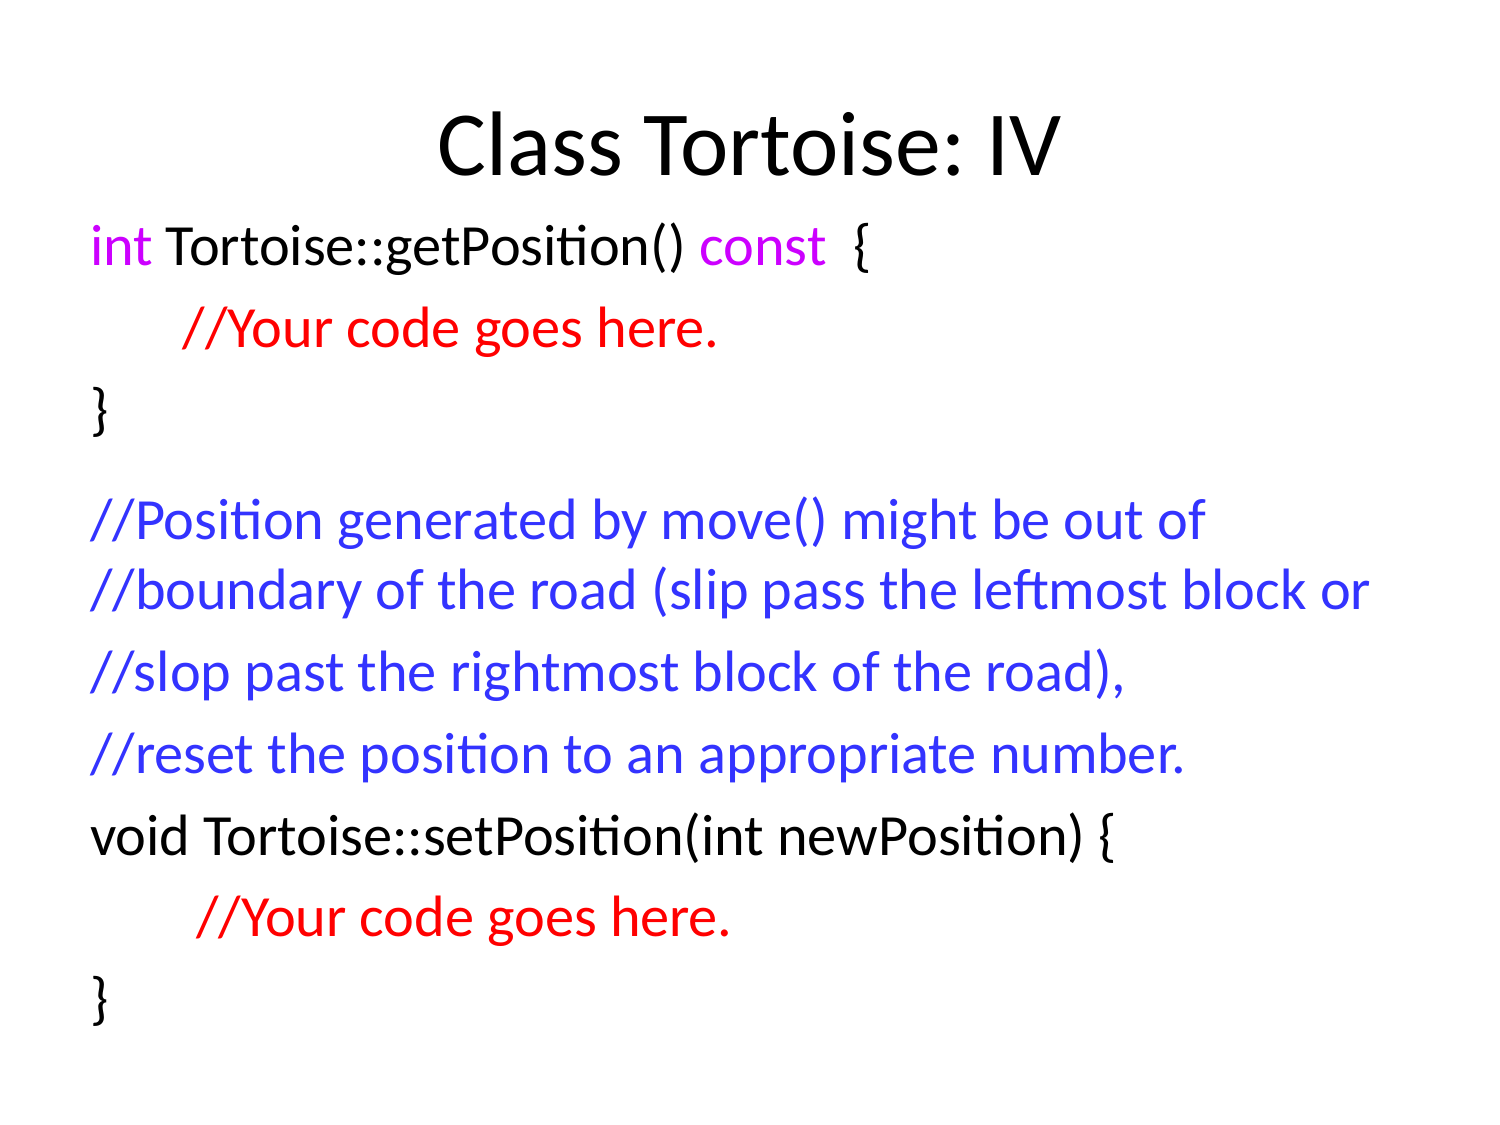

# Class Tortoise: IV
int Tortoise::getPosition() const  {
       //Your code goes here.
}

//Position generated by move() might be out of //boundary of the road (slip pass the leftmost block or
//slop past the rightmost block of the road),
//reset the position to an appropriate number.
void Tortoise::setPosition(int newPosition) {
        //Your code goes here.
}